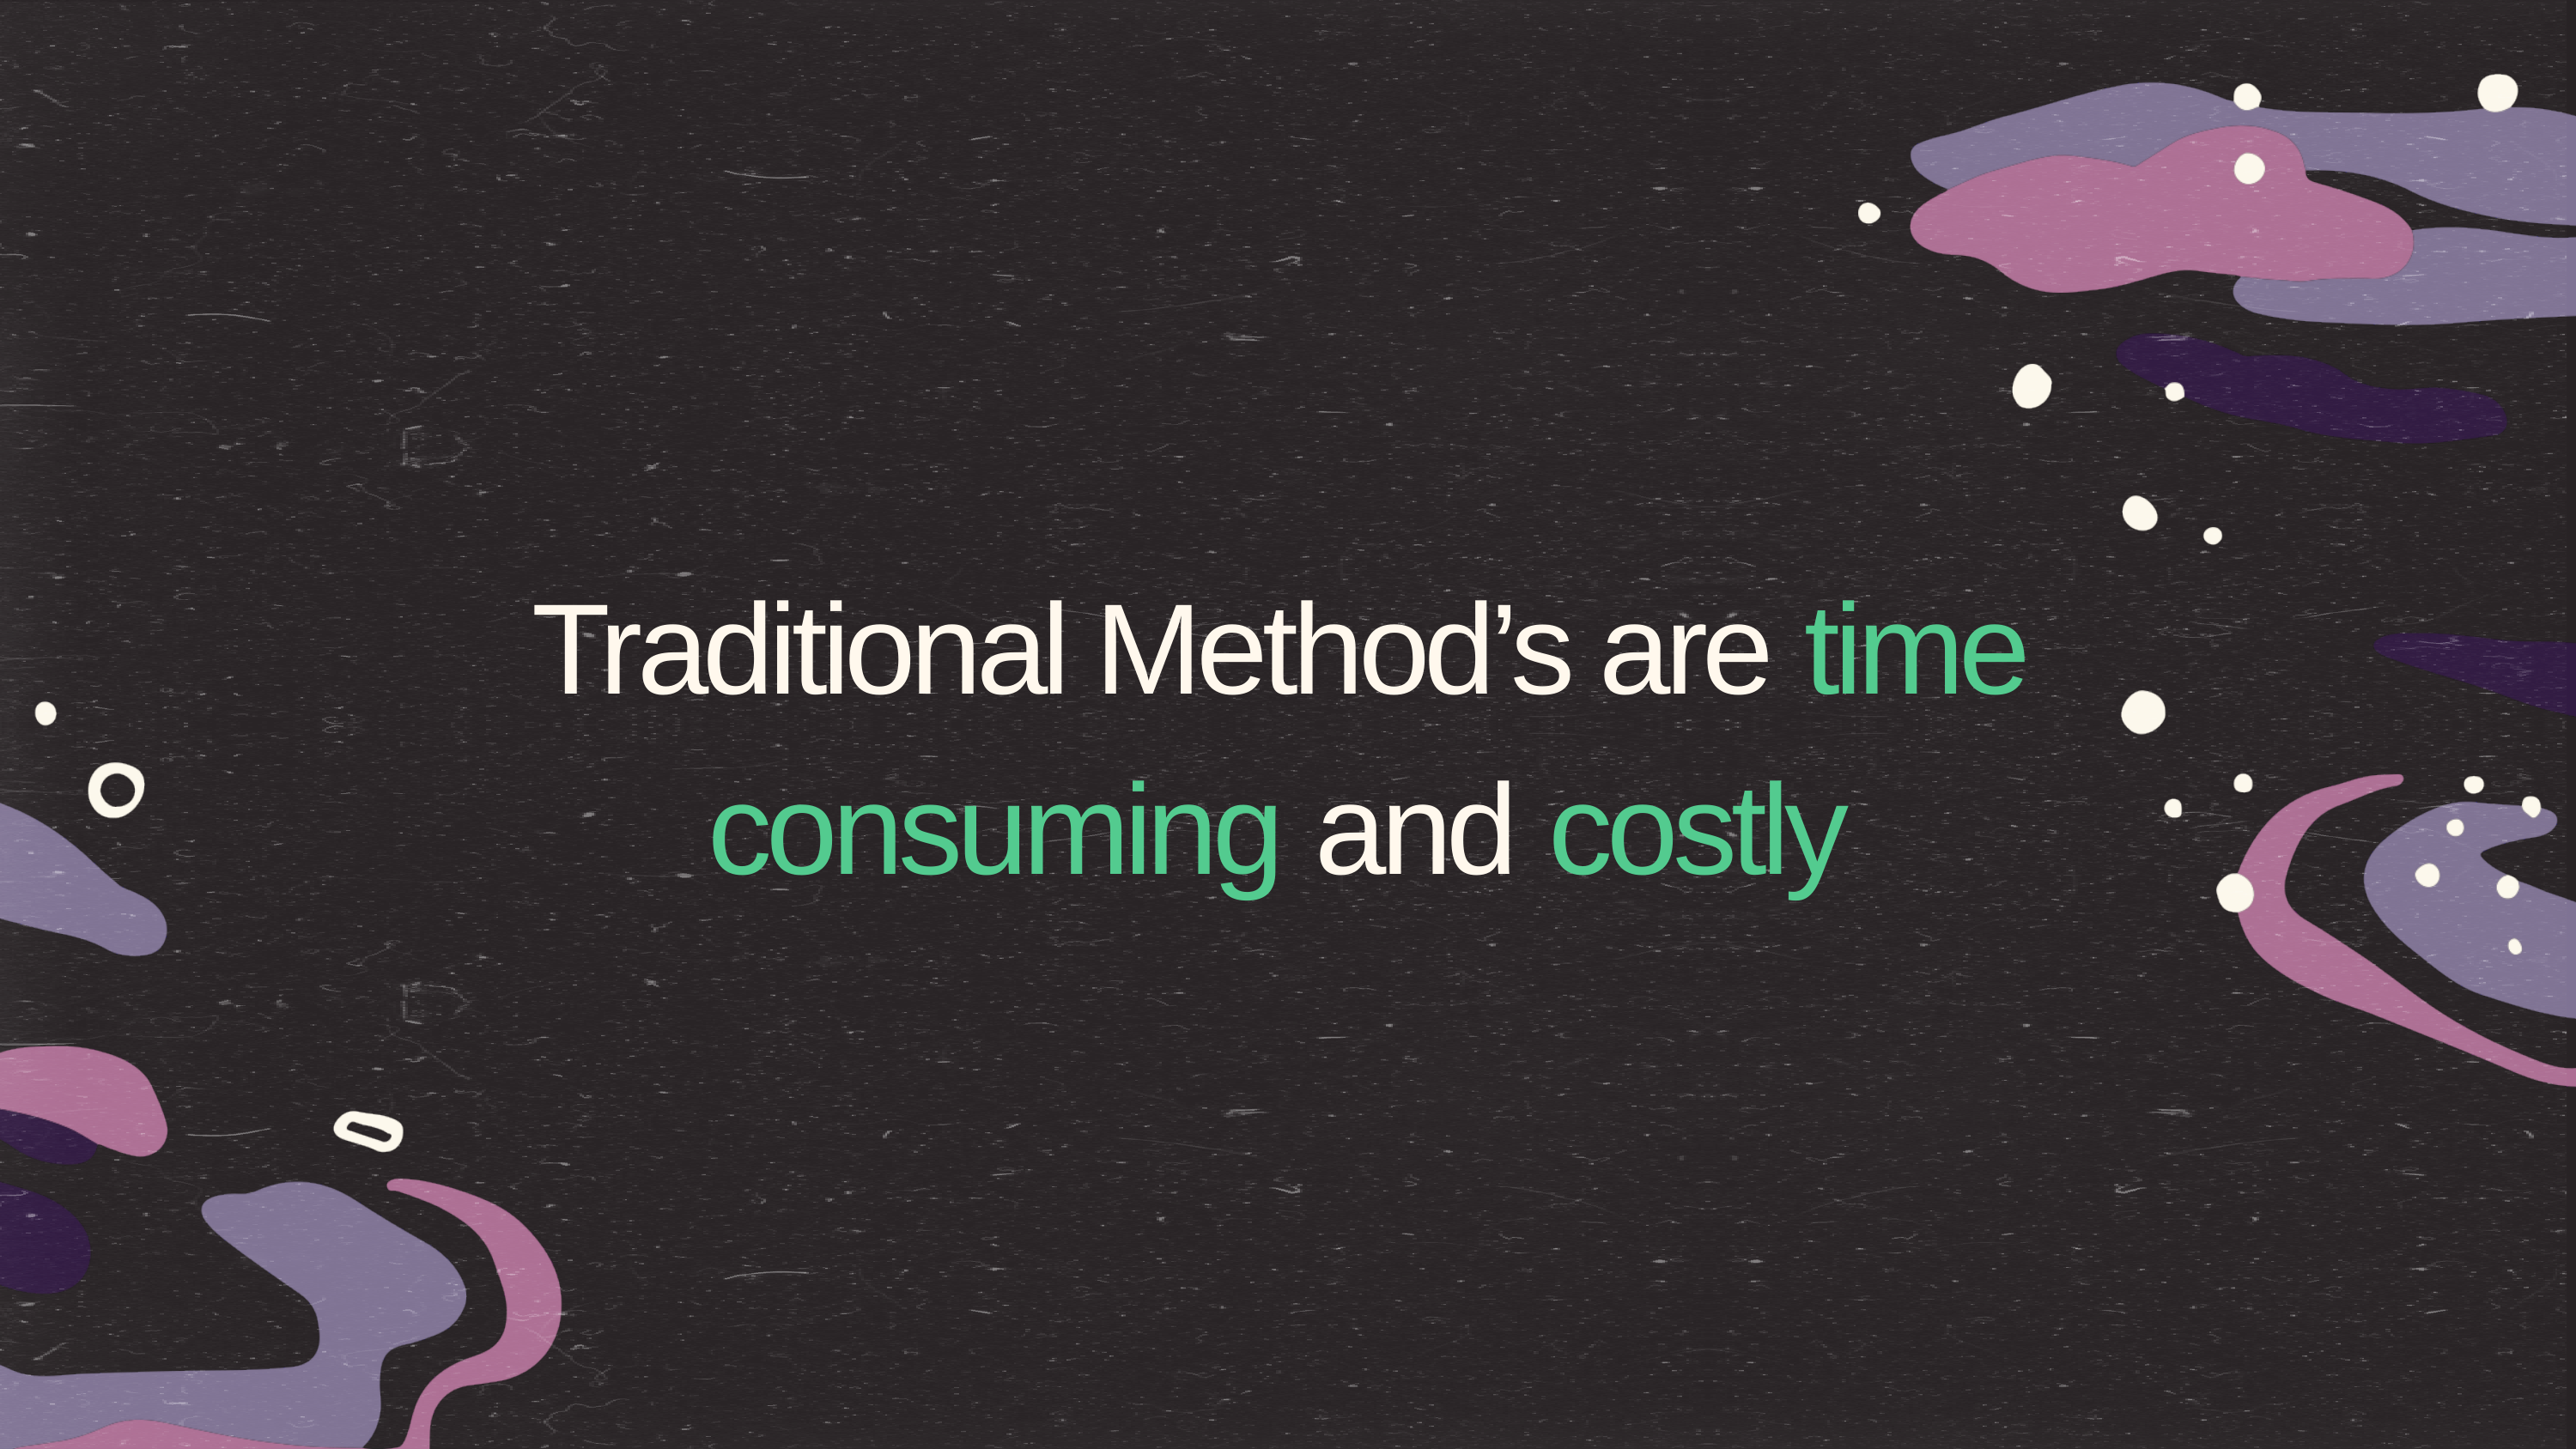

Traditional Method’s are time consuming and costly